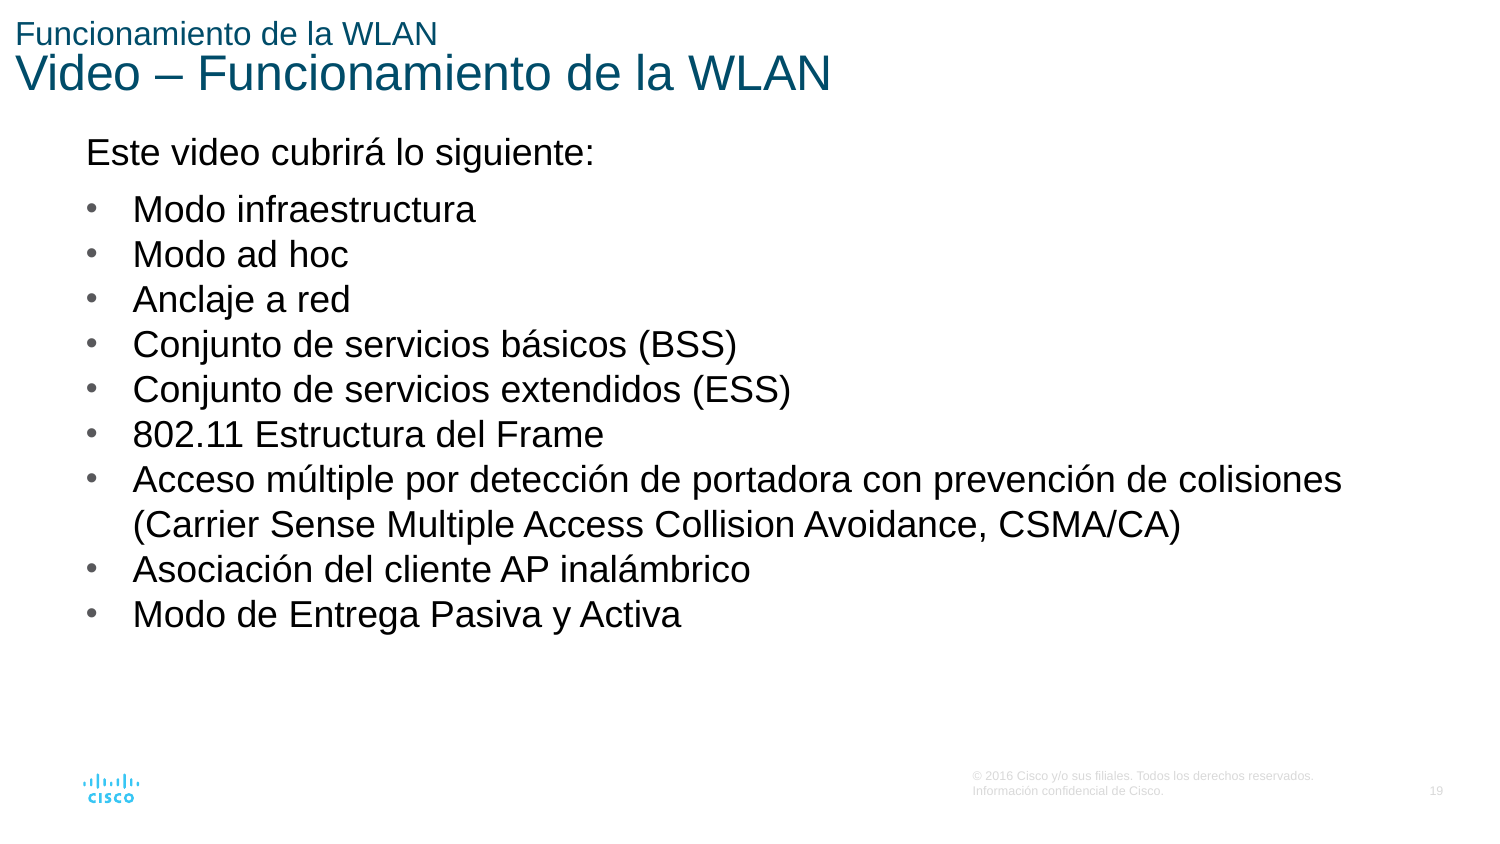

# Funcionamiento de la WLAN Video – Funcionamiento de la WLAN
Este video cubrirá lo siguiente:
Modo infraestructura
Modo ad hoc
Anclaje a red
Conjunto de servicios básicos (BSS)
Conjunto de servicios extendidos (ESS)
802.11 Estructura del Frame
Acceso múltiple por detección de portadora con prevención de colisiones (Carrier Sense Multiple Access Collision Avoidance, CSMA/CA)
Asociación del cliente AP inalámbrico
Modo de Entrega Pasiva y Activa